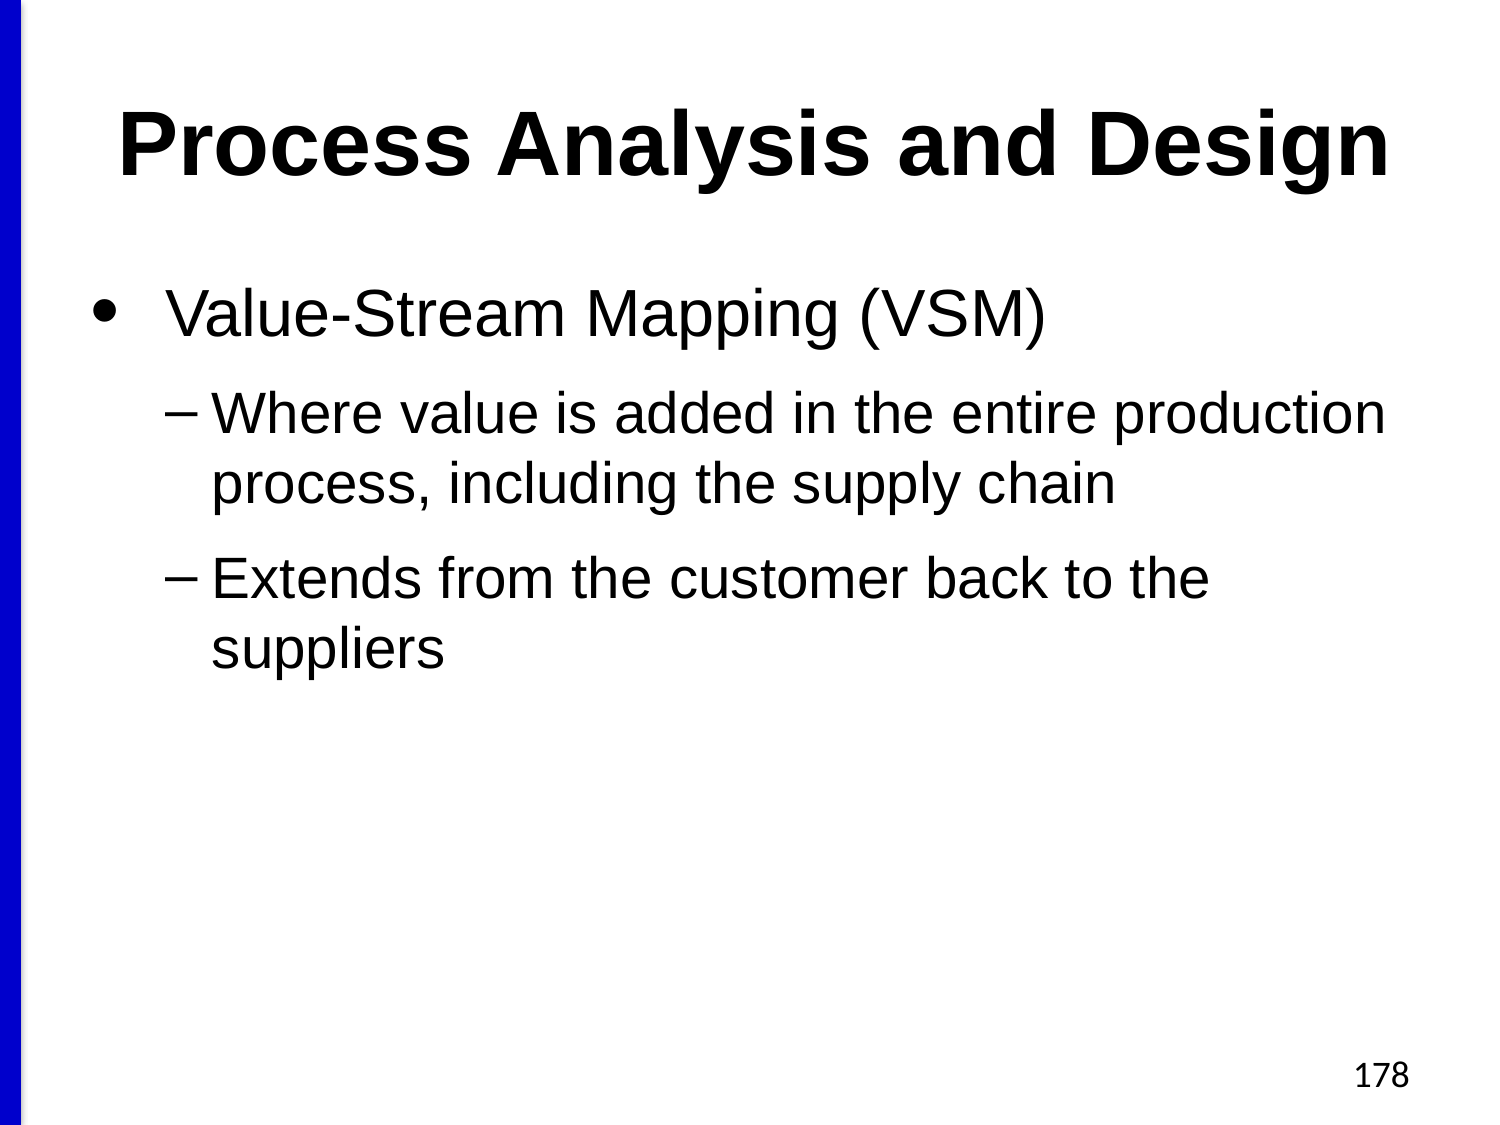

# Process Analysis and Design
Value-Stream Mapping (VSM)
Where value is added in the entire production process, including the supply chain
Extends from the customer back to the suppliers
178